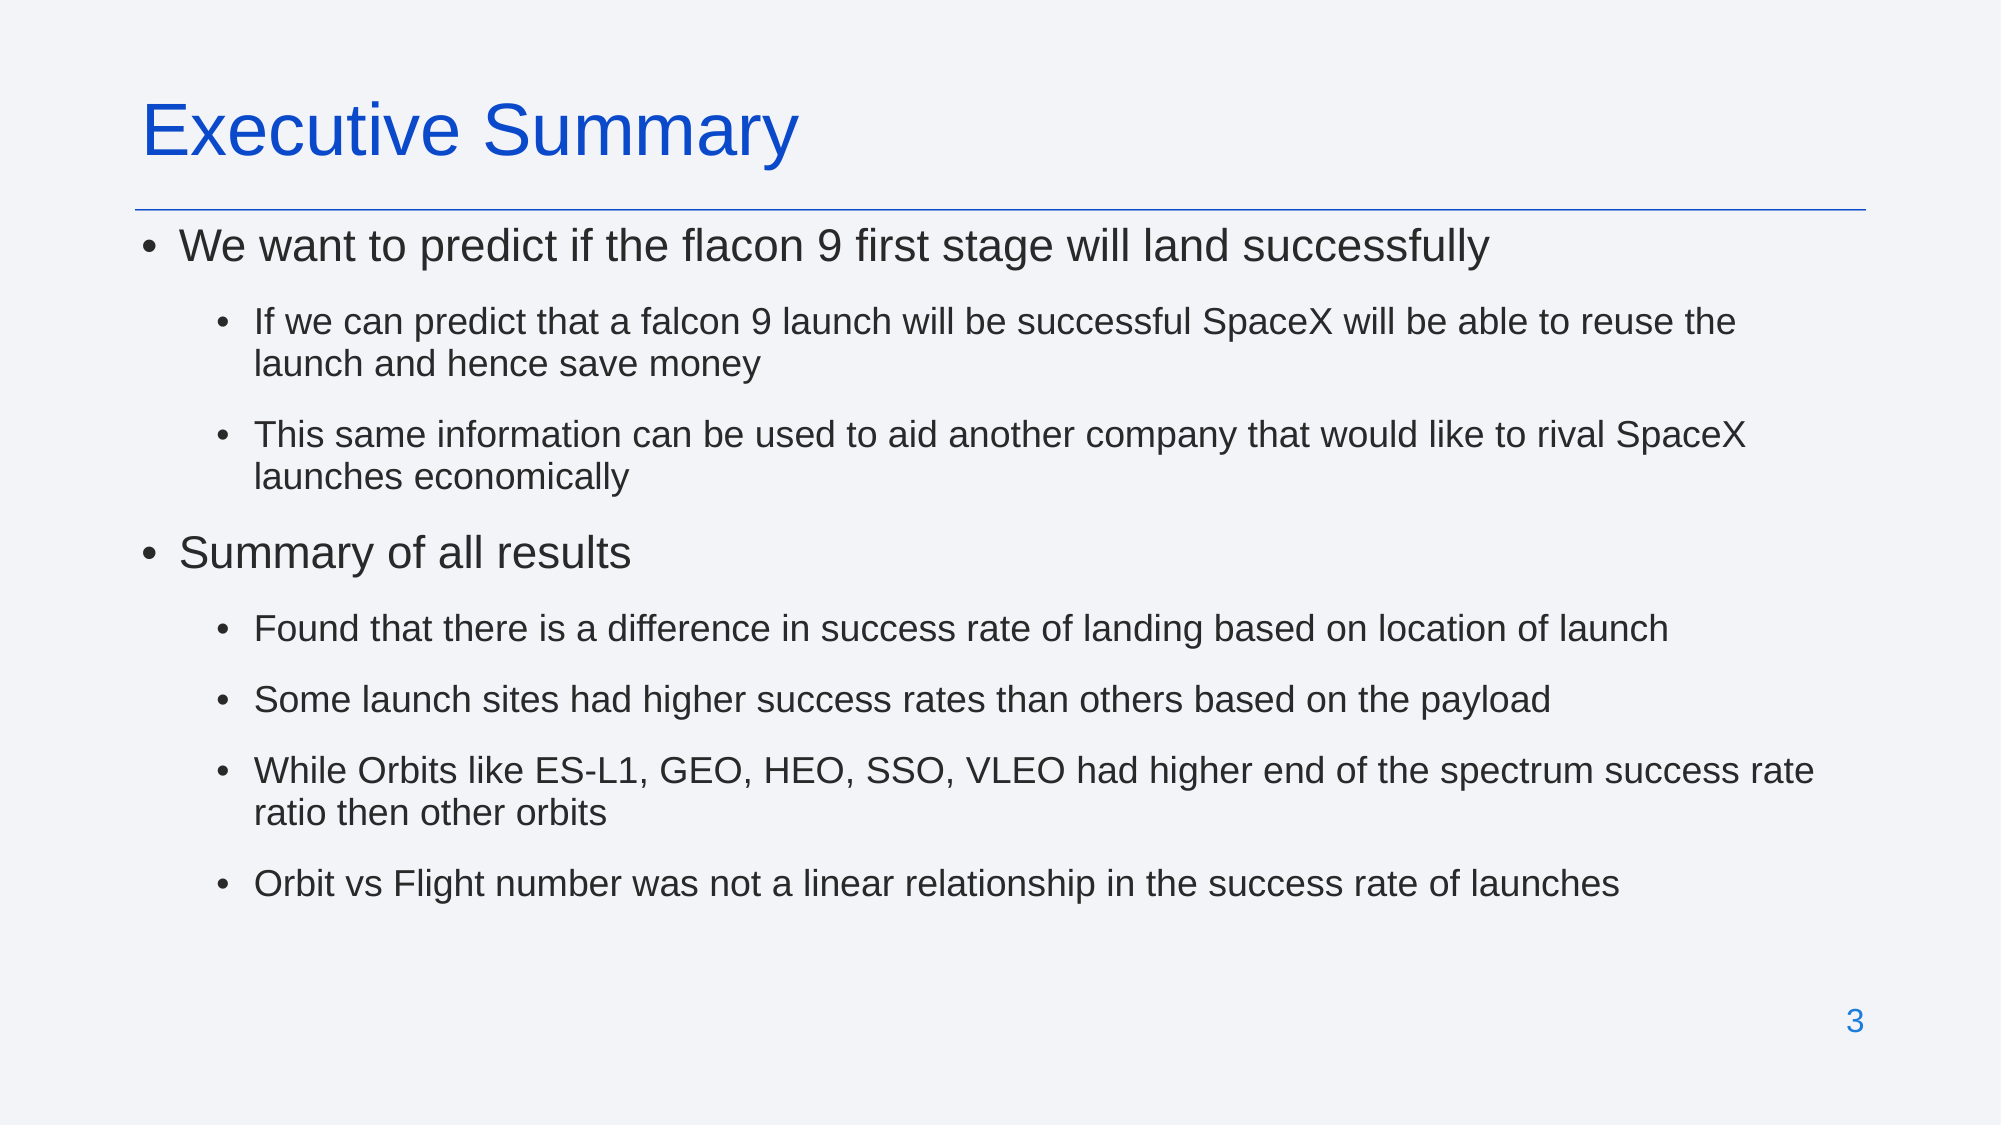

Executive Summary
We want to predict if the flacon 9 first stage will land successfully
If we can predict that a falcon 9 launch will be successful SpaceX will be able to reuse the launch and hence save money
This same information can be used to aid another company that would like to rival SpaceX launches economically
Summary of all results
Found that there is a difference in success rate of landing based on location of launch
Some launch sites had higher success rates than others based on the payload
While Orbits like ES-L1, GEO, HEO, SSO, VLEO had higher end of the spectrum success rate ratio then other orbits
Orbit vs Flight number was not a linear relationship in the success rate of launches

3